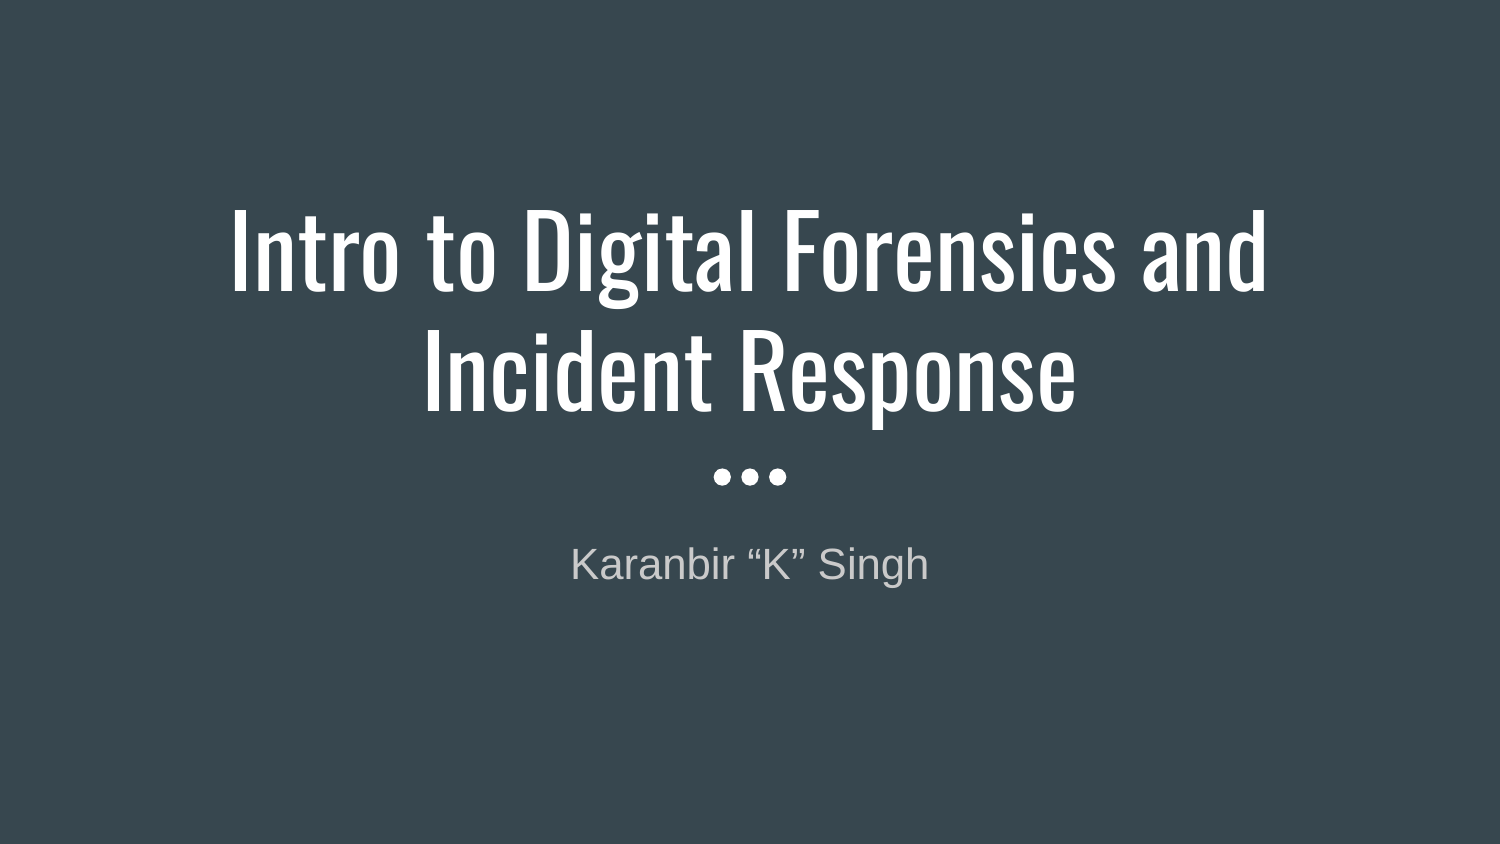

# Intro to Digital Forensics and Incident Response
Karanbir “K” Singh